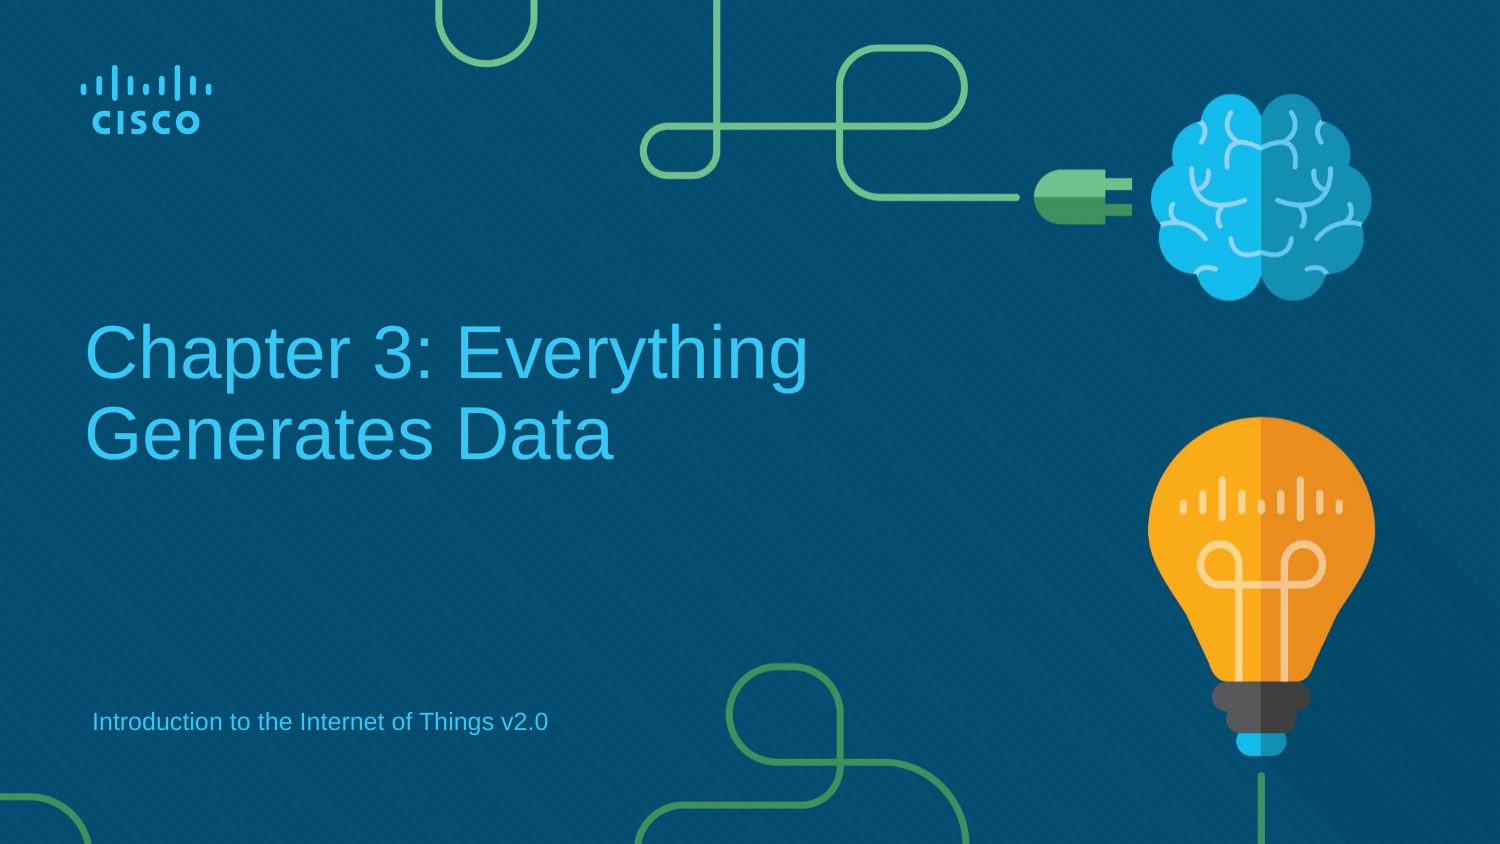

# Chapter 3: Everything Generates Data

Introduction to the Internet of Things v2.0